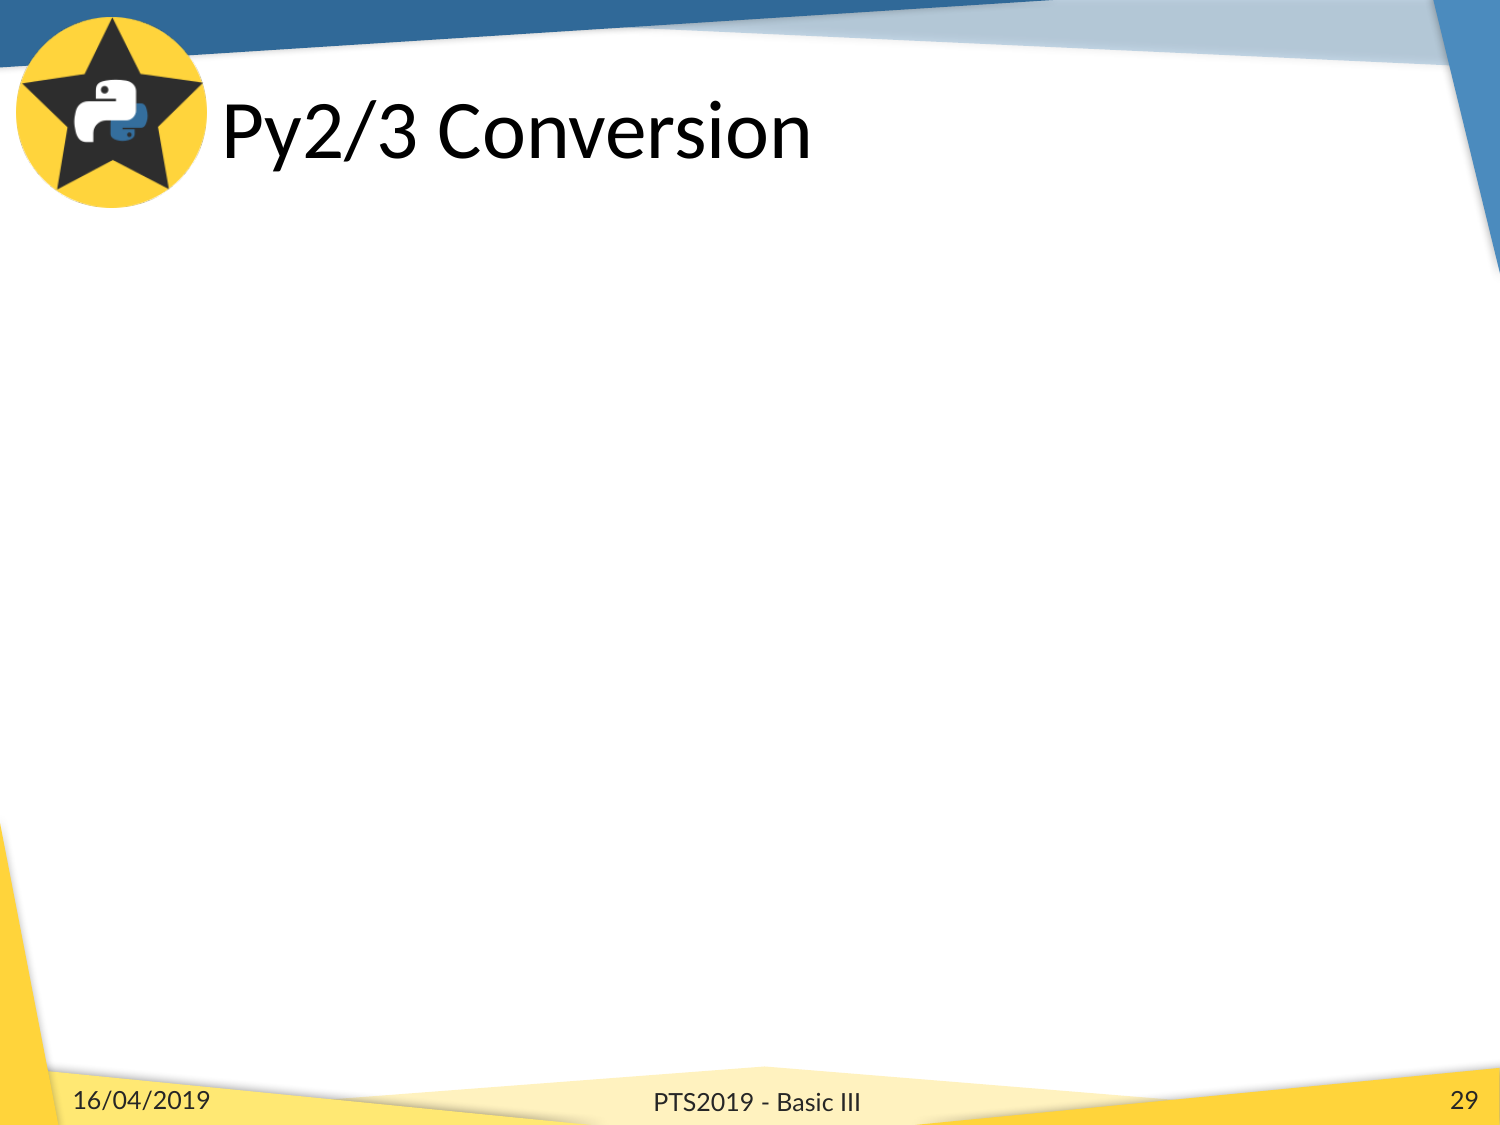

# Py2/3 Conversion
PTS2019 - Basic III
16/04/2019
29